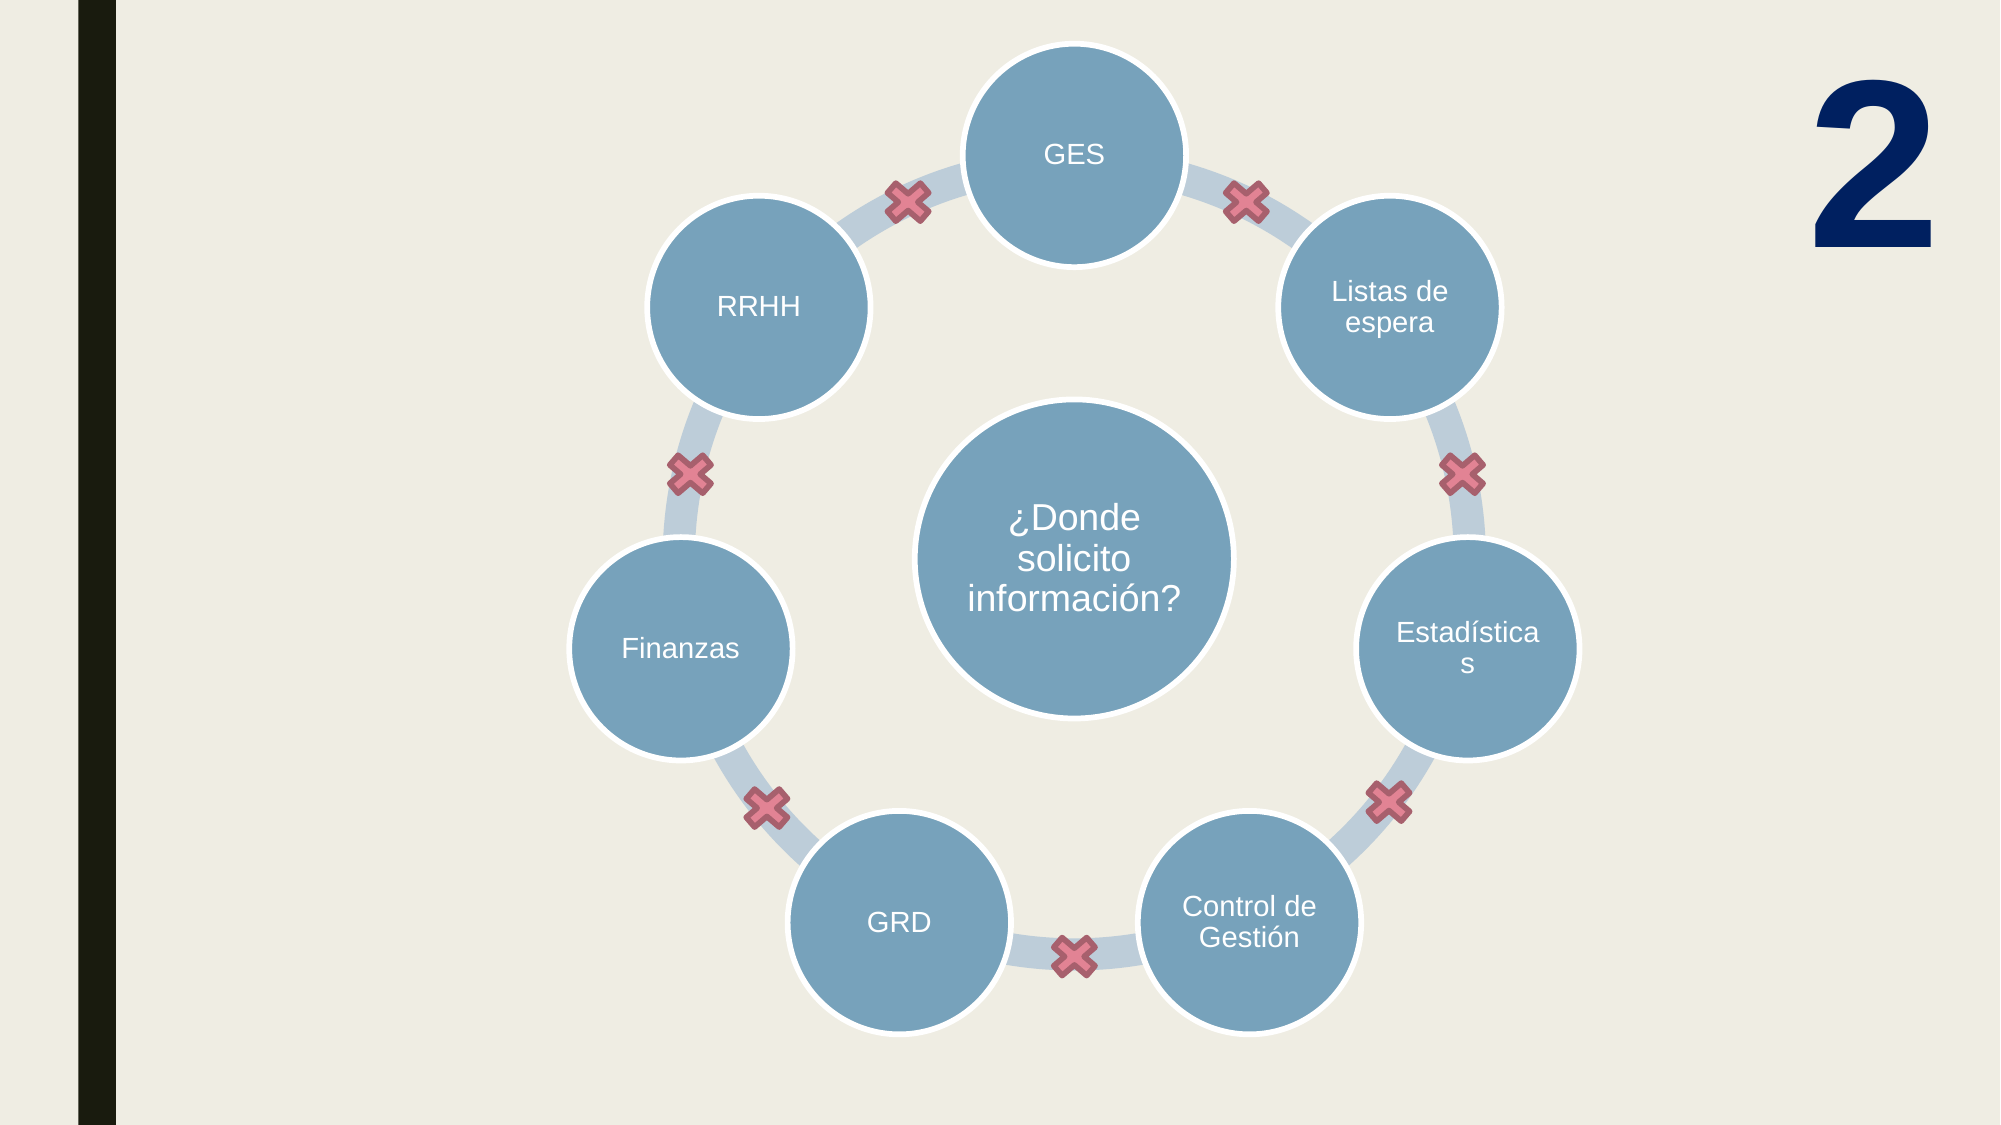

2
¿Donde solicito información?
GES
Listas de espera
Estadísticas
Control de Gestión
GRD
Finanzas
RRHH